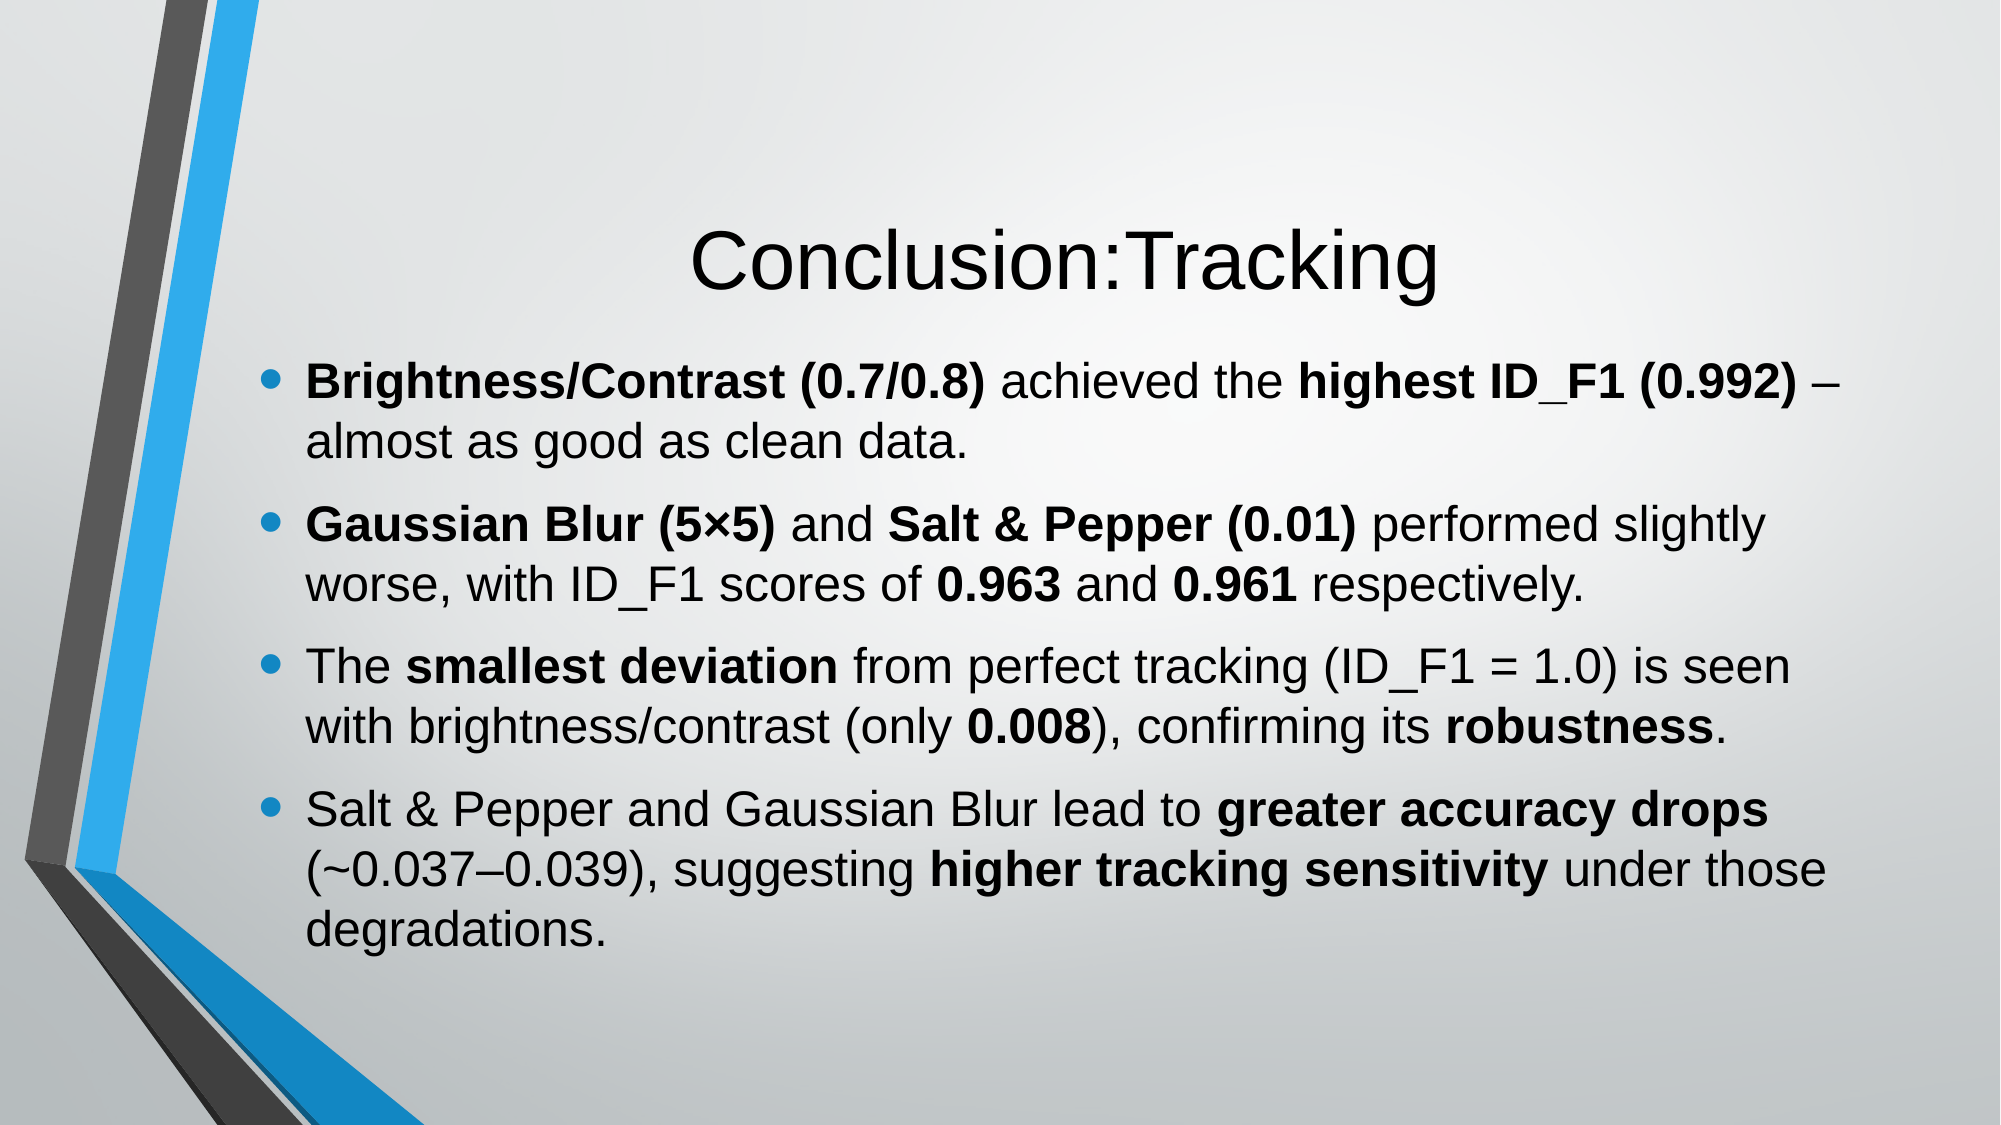

# Conclusion:Tracking
Brightness/Contrast (0.7/0.8) achieved the highest ID_F1 (0.992) – almost as good as clean data.
Gaussian Blur (5×5) and Salt & Pepper (0.01) performed slightly worse, with ID_F1 scores of 0.963 and 0.961 respectively.
The smallest deviation from perfect tracking (ID_F1 = 1.0) is seen with brightness/contrast (only 0.008), confirming its robustness.
Salt & Pepper and Gaussian Blur lead to greater accuracy drops (~0.037–0.039), suggesting higher tracking sensitivity under those degradations.